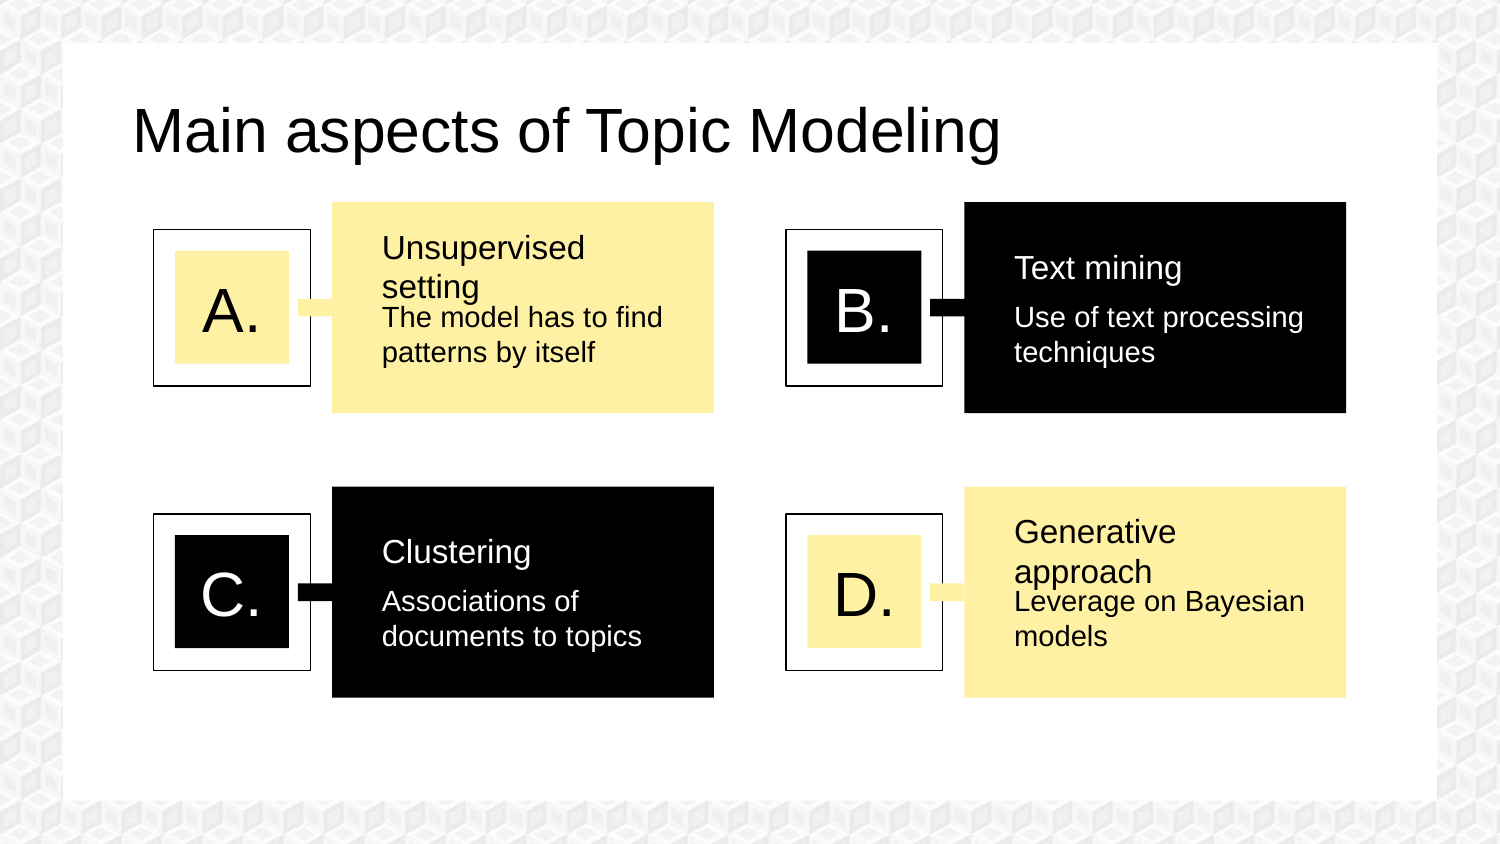

Main aspects of Topic Modeling

Unsupervised setting
Text mining

# A.
B.
The model has to find patterns by itself
Use of text processing techniques

Clustering
Generative approach

C.
D.
Associations of documents to topics
Leverage on Bayesian models